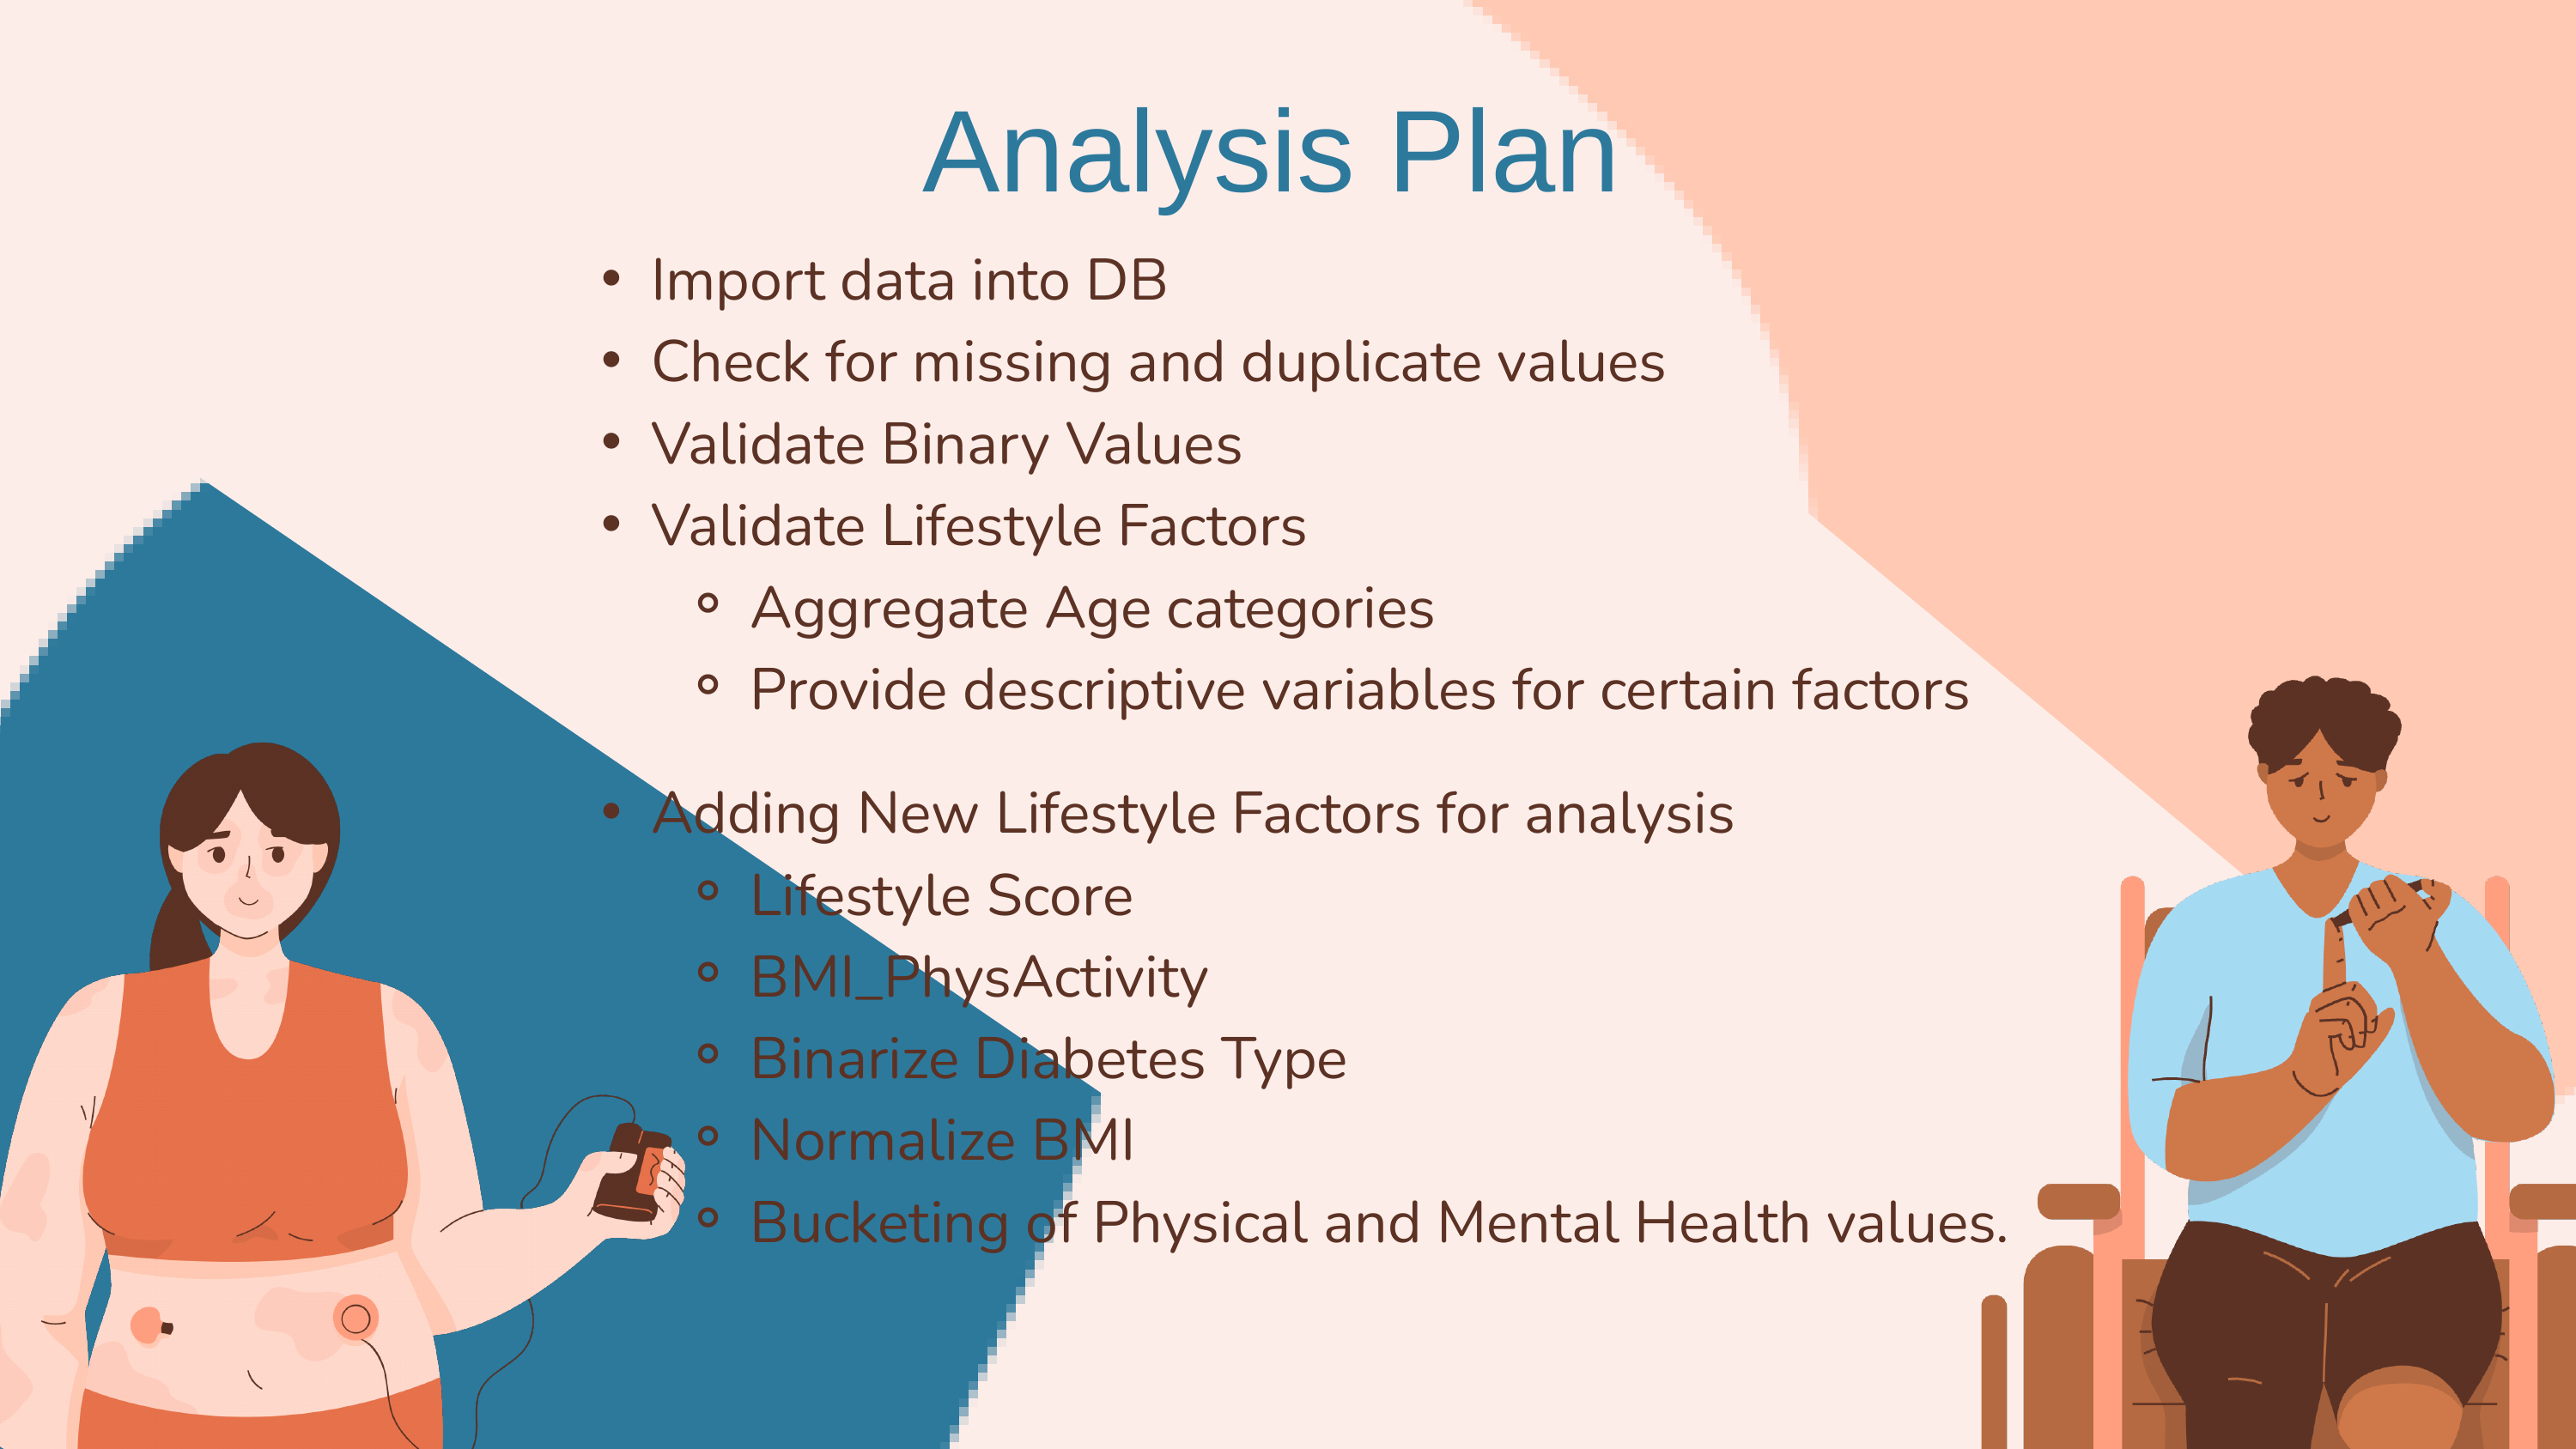

Analysis Plan
Import data into DB
Check for missing and duplicate values
Validate Binary Values
Validate Lifestyle Factors
Aggregate Age categories
Provide descriptive variables for certain factors

Adding New Lifestyle Factors for analysis
Lifestyle Score
BMI_PhysActivity
Binarize Diabetes Type
Normalize BMI
Bucketing of Physical and Mental Health values.